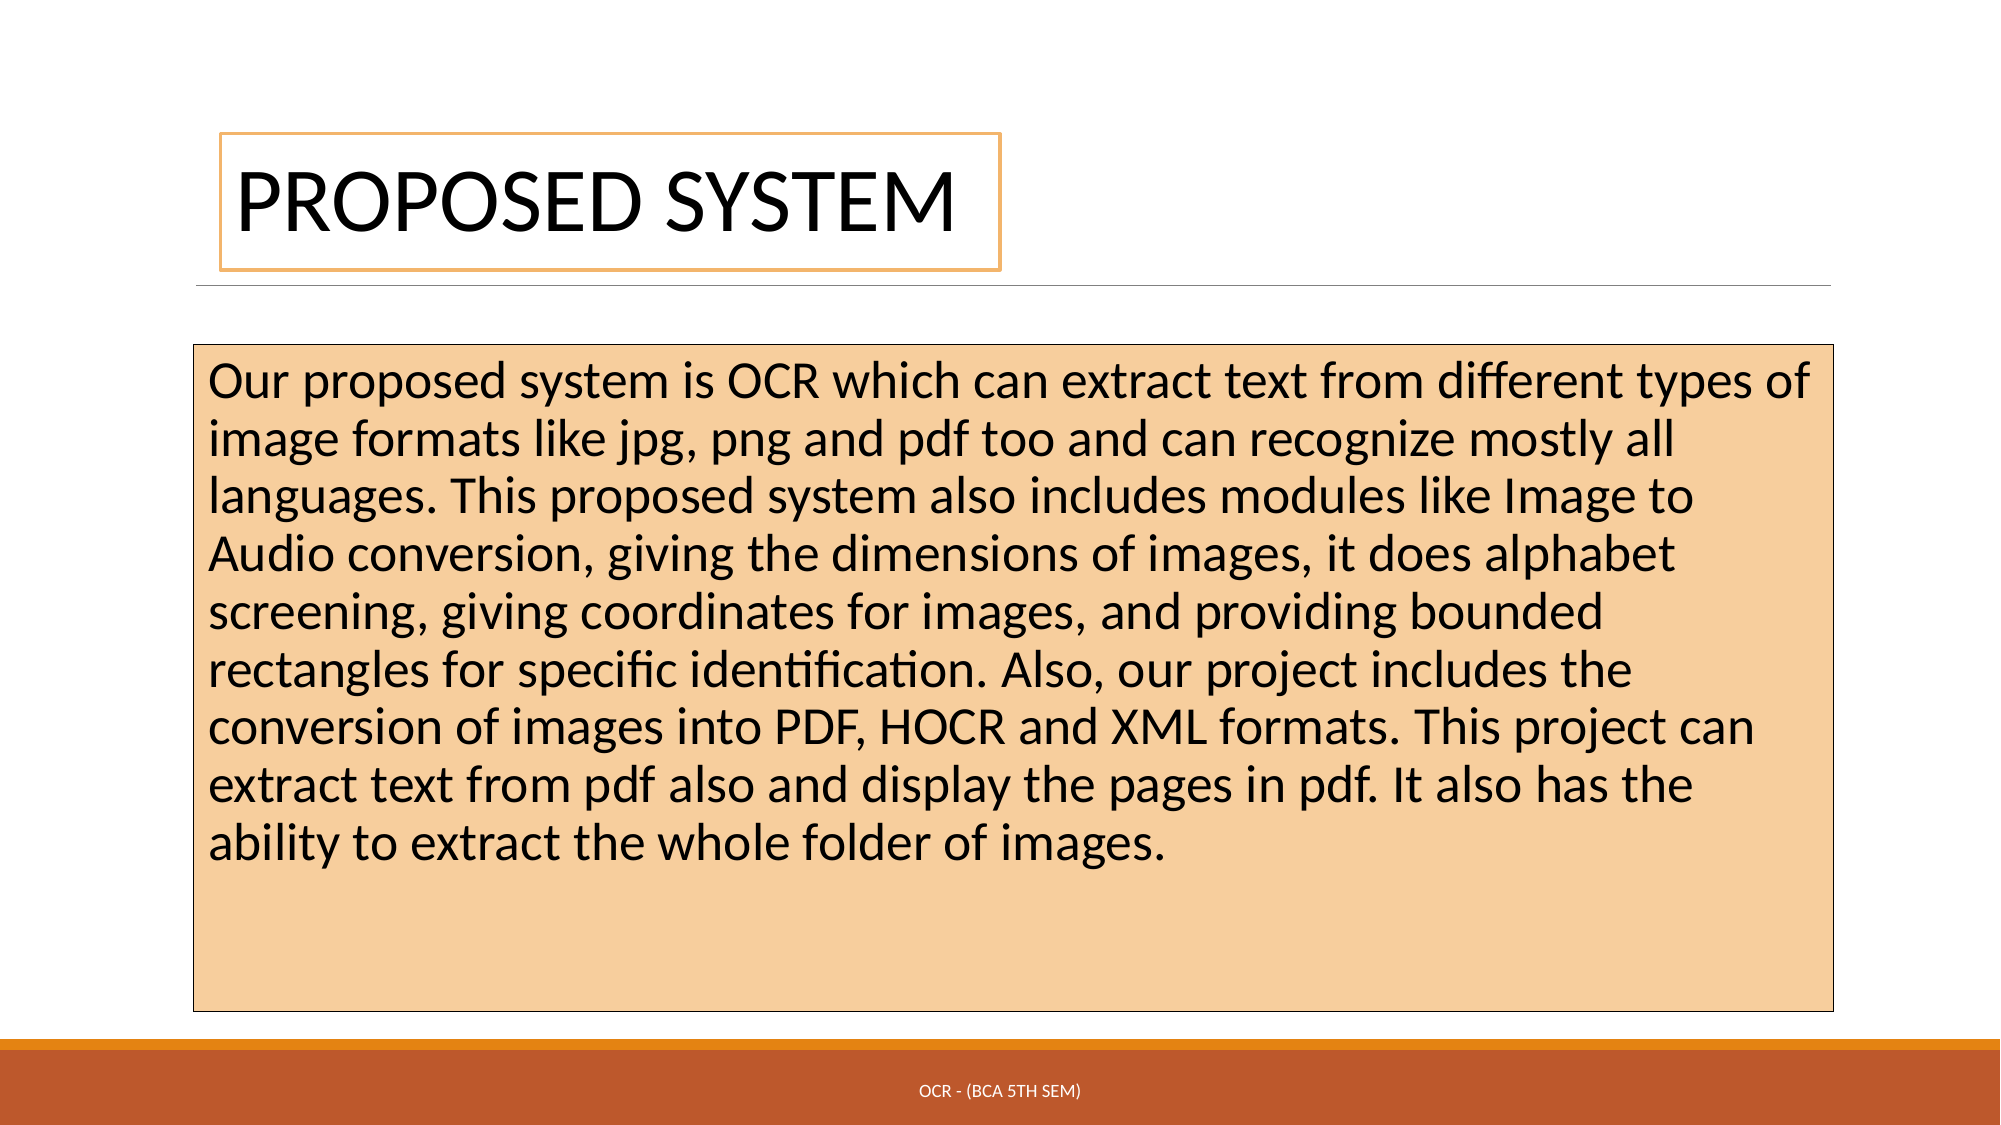

PROPOSED SYSTEM
Our proposed system is OCR which can extract text from different types of image formats like jpg, png and pdf too and can recognize mostly all languages. This proposed system also includes modules like Image to Audio conversion, giving the dimensions of images, it does alphabet screening, giving coordinates for images, and providing bounded rectangles for specific identification. Also, our project includes the conversion of images into PDF, HOCR and XML formats. This project can extract text from pdf also and display the pages in pdf. It also has the ability to extract the whole folder of images.

OCR - (BCA 5th SEM)
13